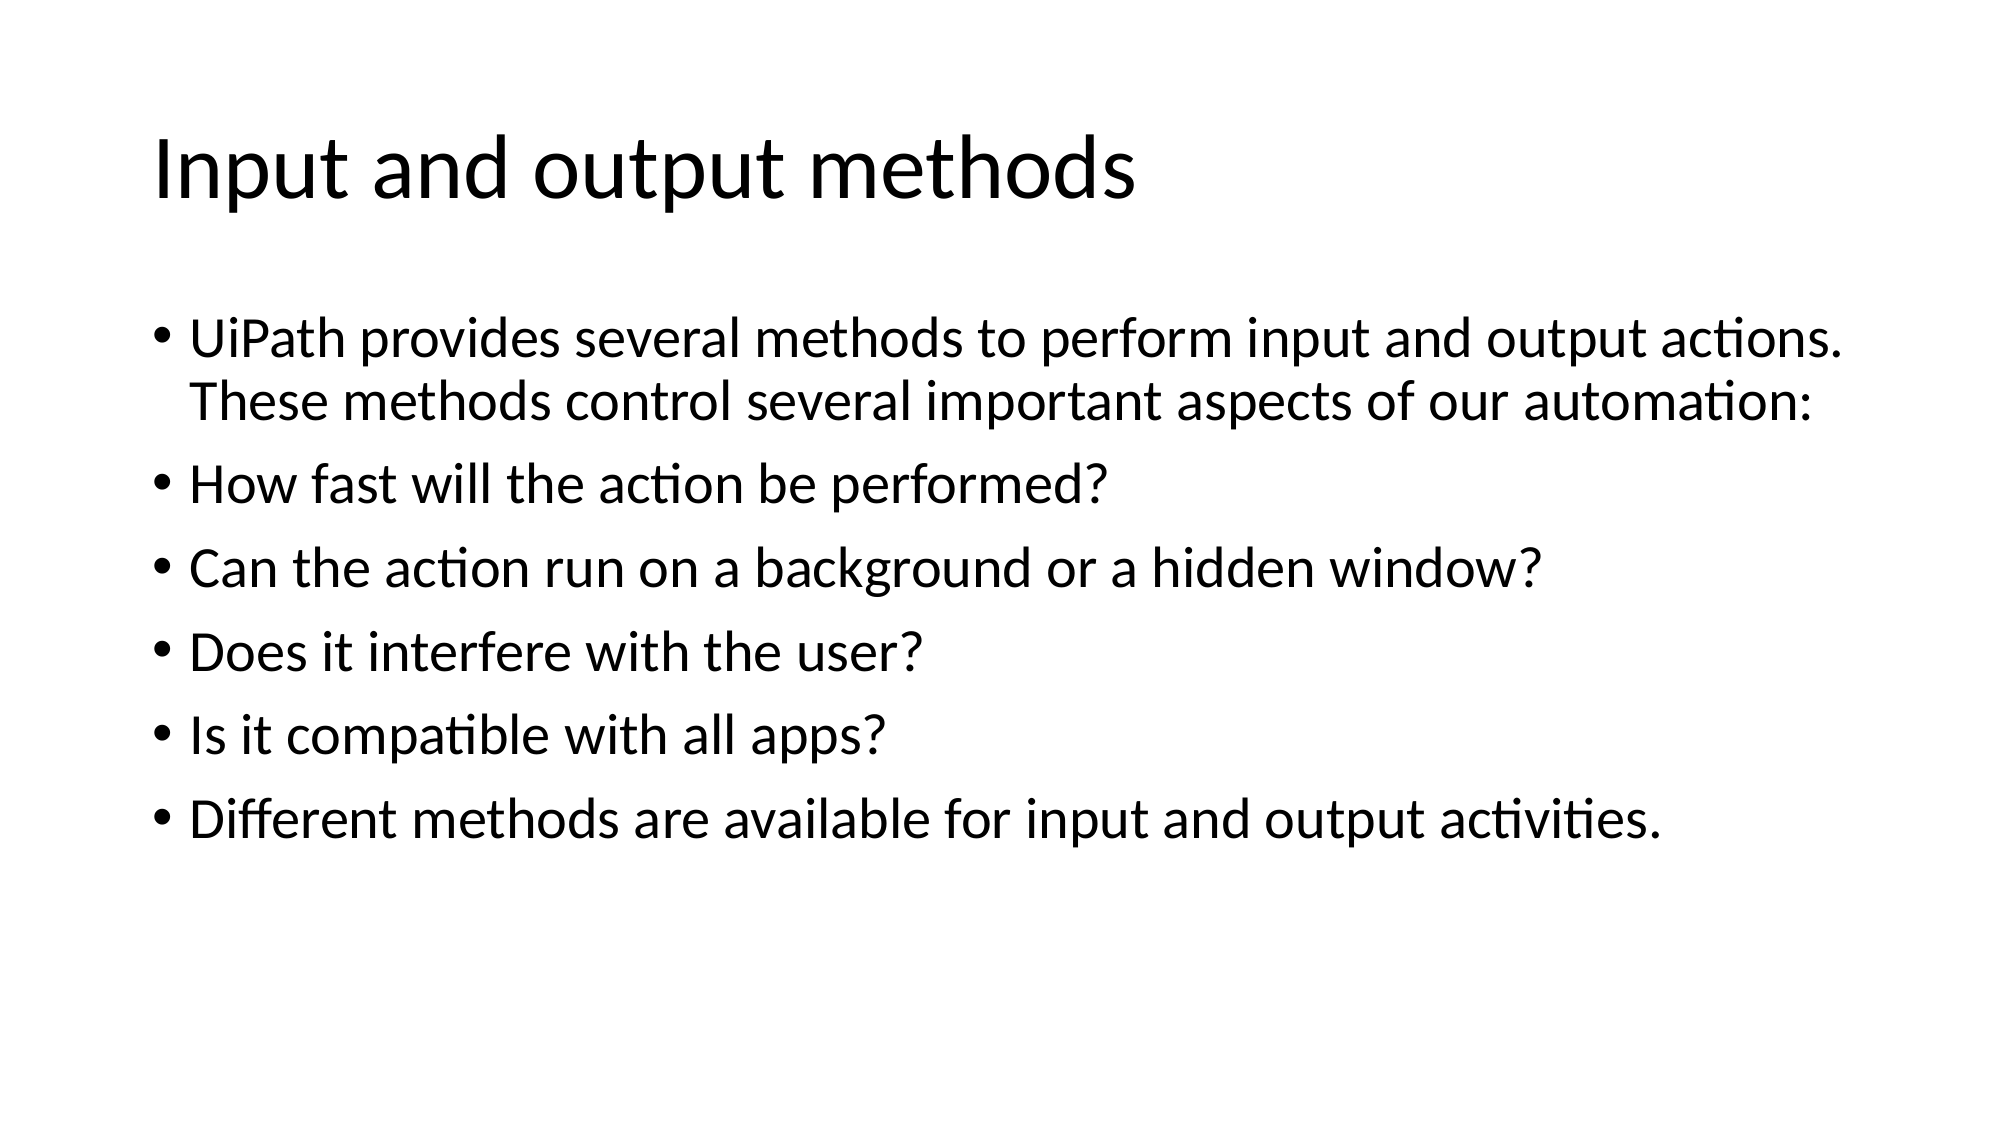

# Input and output methods
UiPath provides several methods to perform input and output actions. These methods control several important aspects of our automation:
How fast will the action be performed?
Can the action run on a background or a hidden window?
Does it interfere with the user?
Is it compatible with all apps?
Different methods are available for input and output activities.